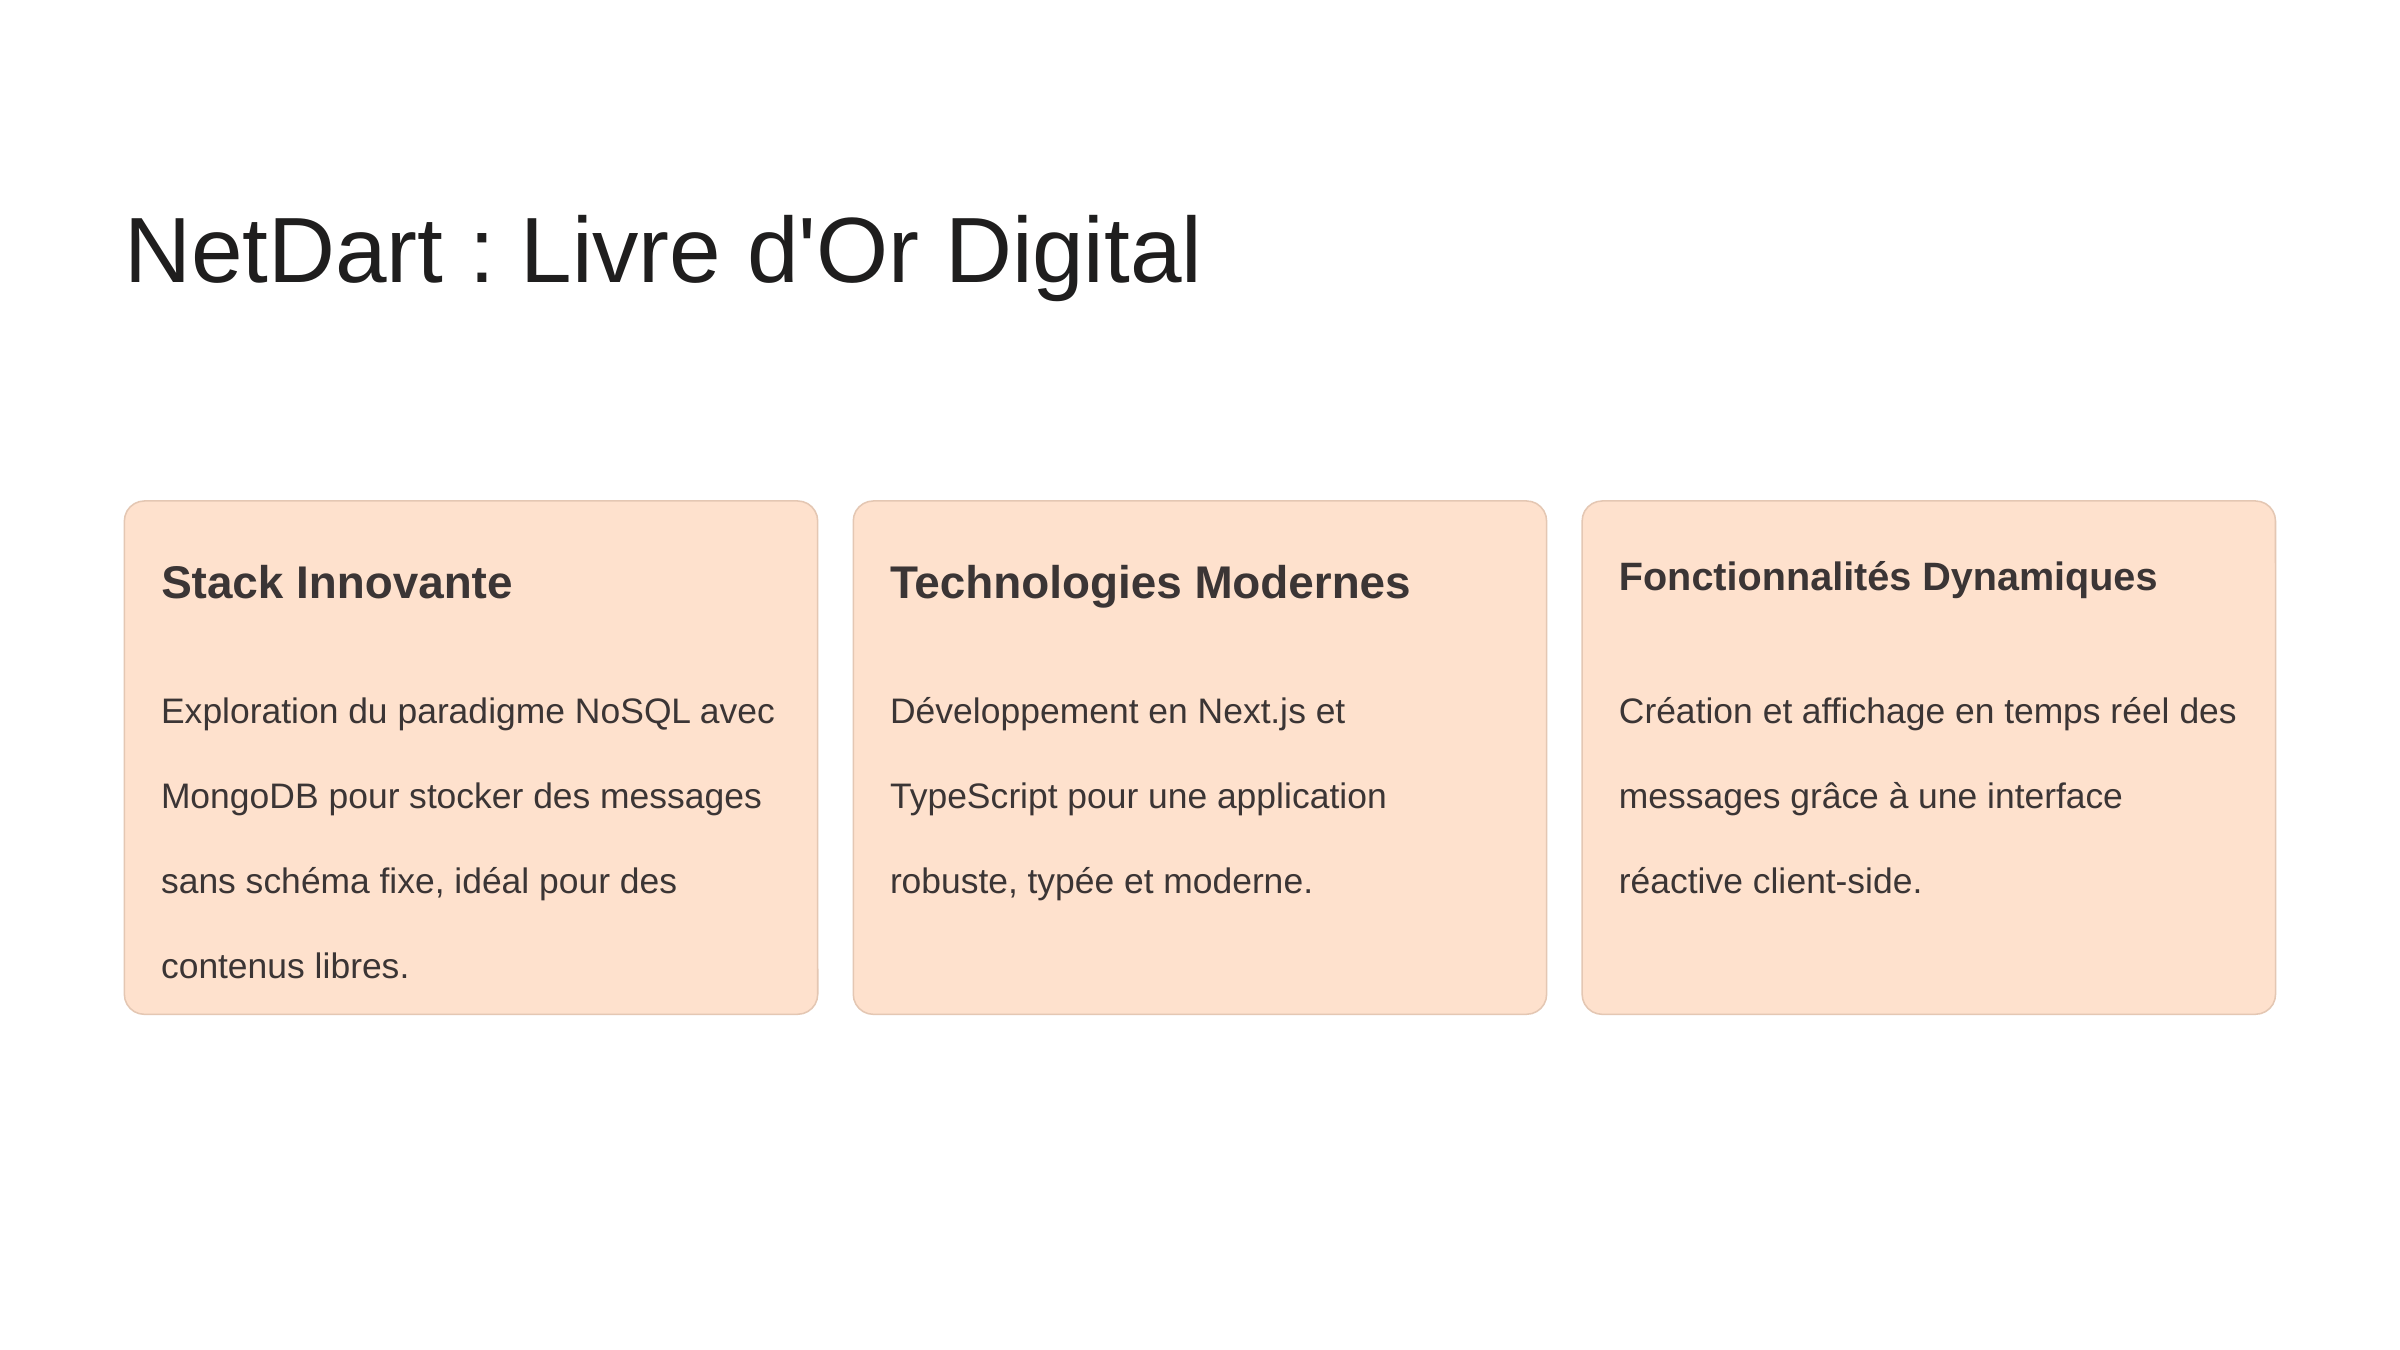

NetDart : Livre d'Or Digital

Stack Innovante
Technologies Modernes
Fonctionnalités Dynamiques
Création et affichage en temps réel des messages grâce à une interface réactive client-side.
Exploration du paradigme NoSQL avec MongoDB pour stocker des messages sans schéma fixe, idéal pour des contenus libres.
Développement en Next.js et TypeScript pour une application robuste, typée et moderne.